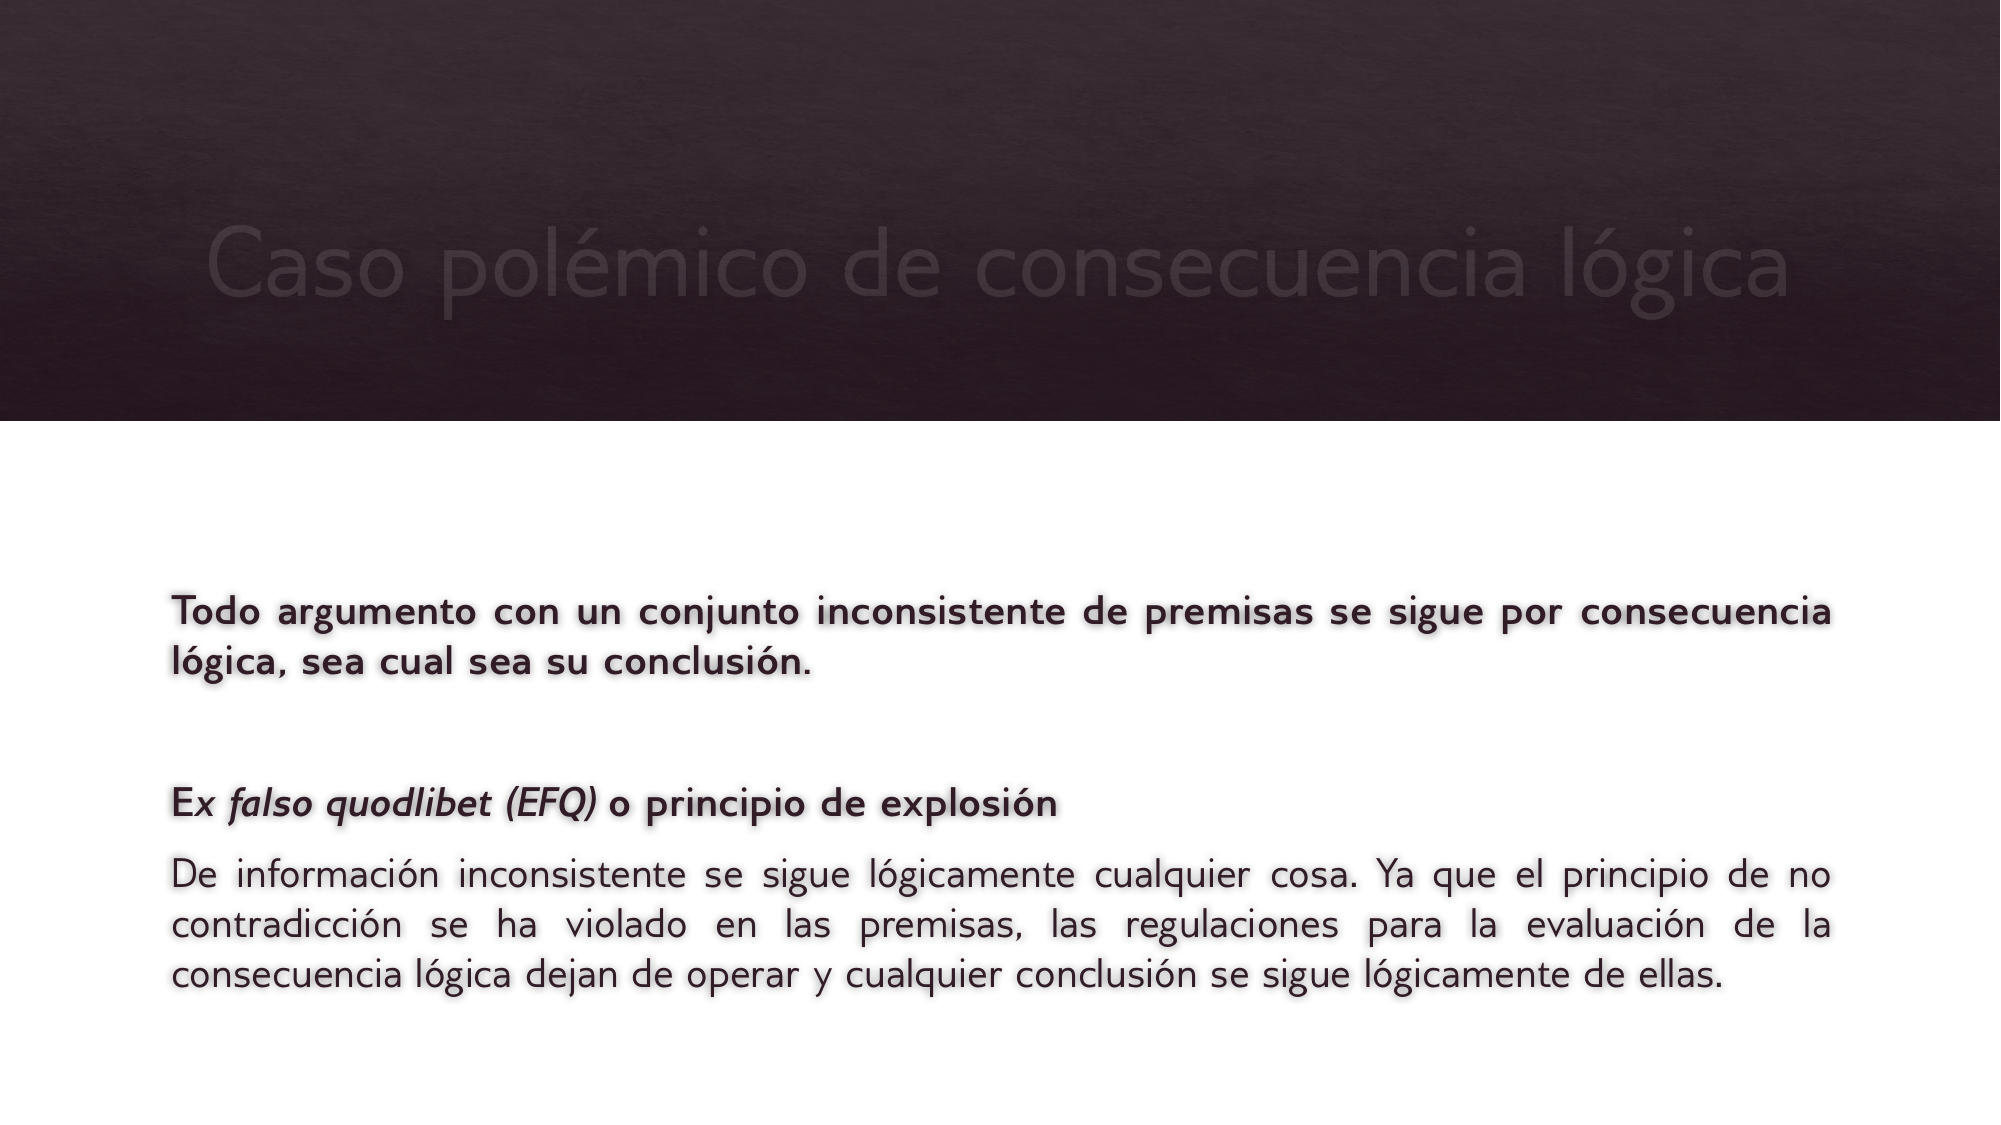

# Caso polémico de consecuencia lógica

Todo argumento con un conjunto inconsistente de premisas se sigue por consecuencia lógica, sea cual sea su conclusión.

Ex falso quodlibet (EFQ) o principio de explosión
De información inconsistente se sigue lógicamente cualquier cosa. Ya que el principio de no contradicción se ha violado en las premisas, las regulaciones para la evaluación de la consecuencia lógica dejan de operar y cualquier conclusión se sigue lógicamente de ellas.